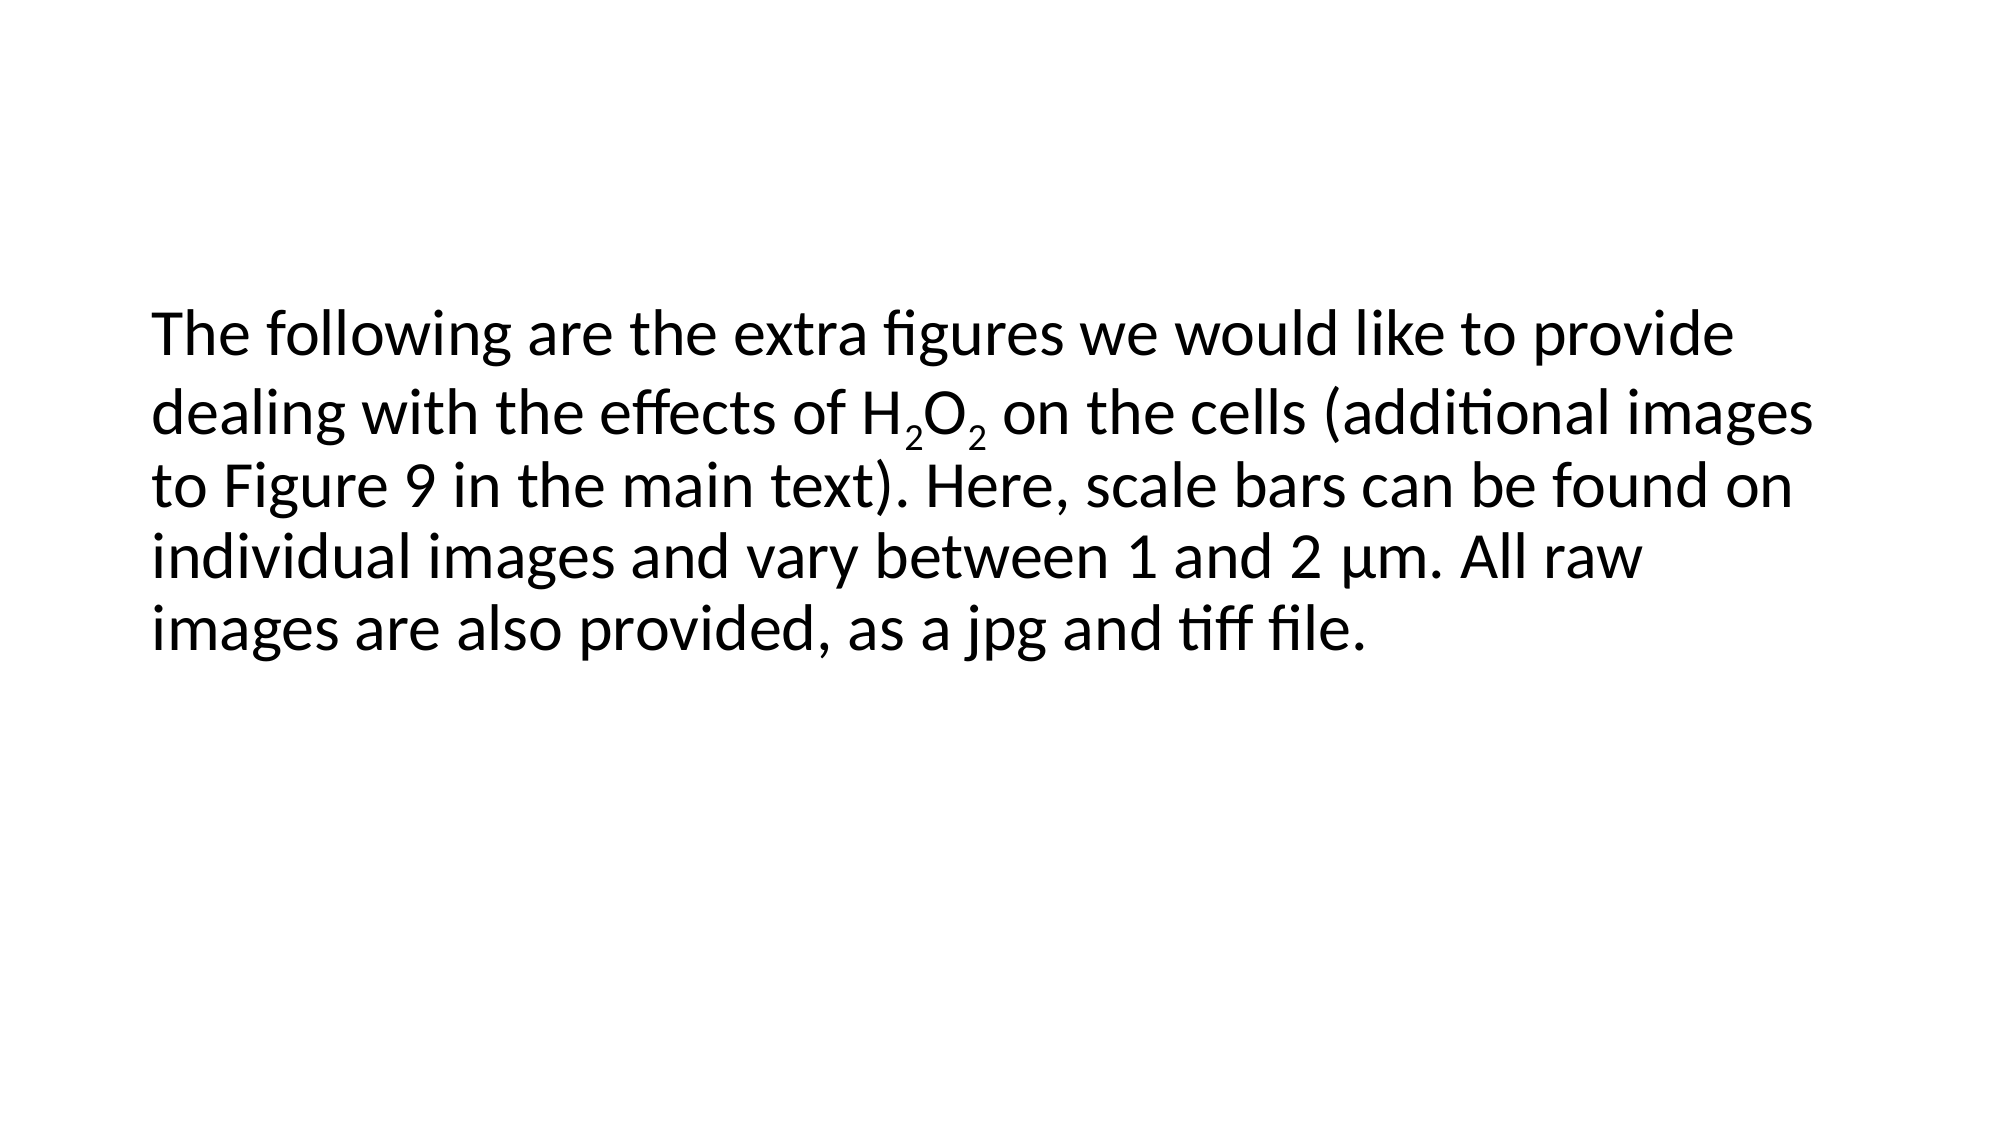

# The following are the extra figures we would like to provide dealing with the effects of H2O2 on the cells (additional images to Figure 9 in the main text). Here, scale bars can be found on individual images and vary between 1 and 2 μm. All raw images are also provided, as a jpg and tiff file.